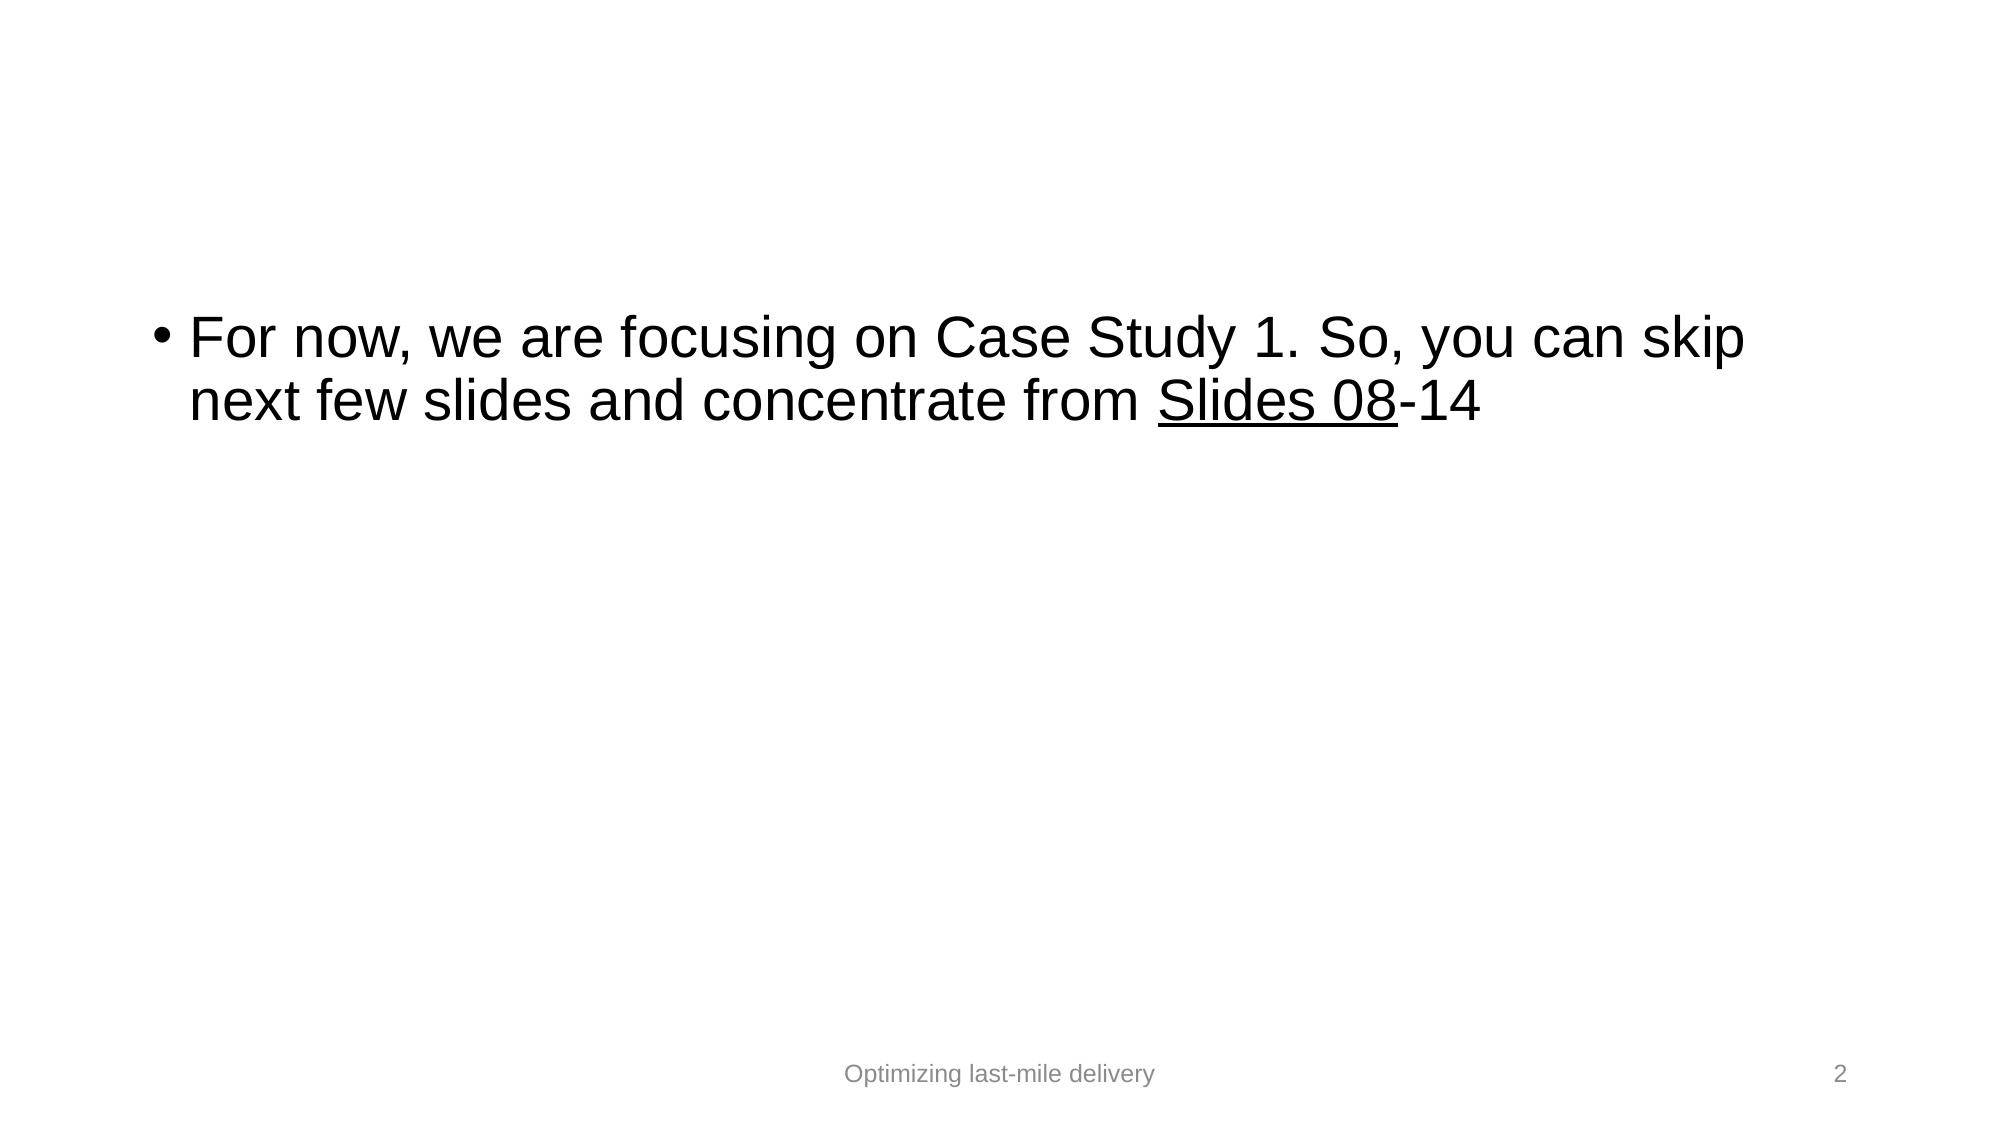

#
For now, we are focusing on Case Study 1. So, you can skip next few slides and concentrate from Slides 08-14
Optimizing last-mile delivery
2